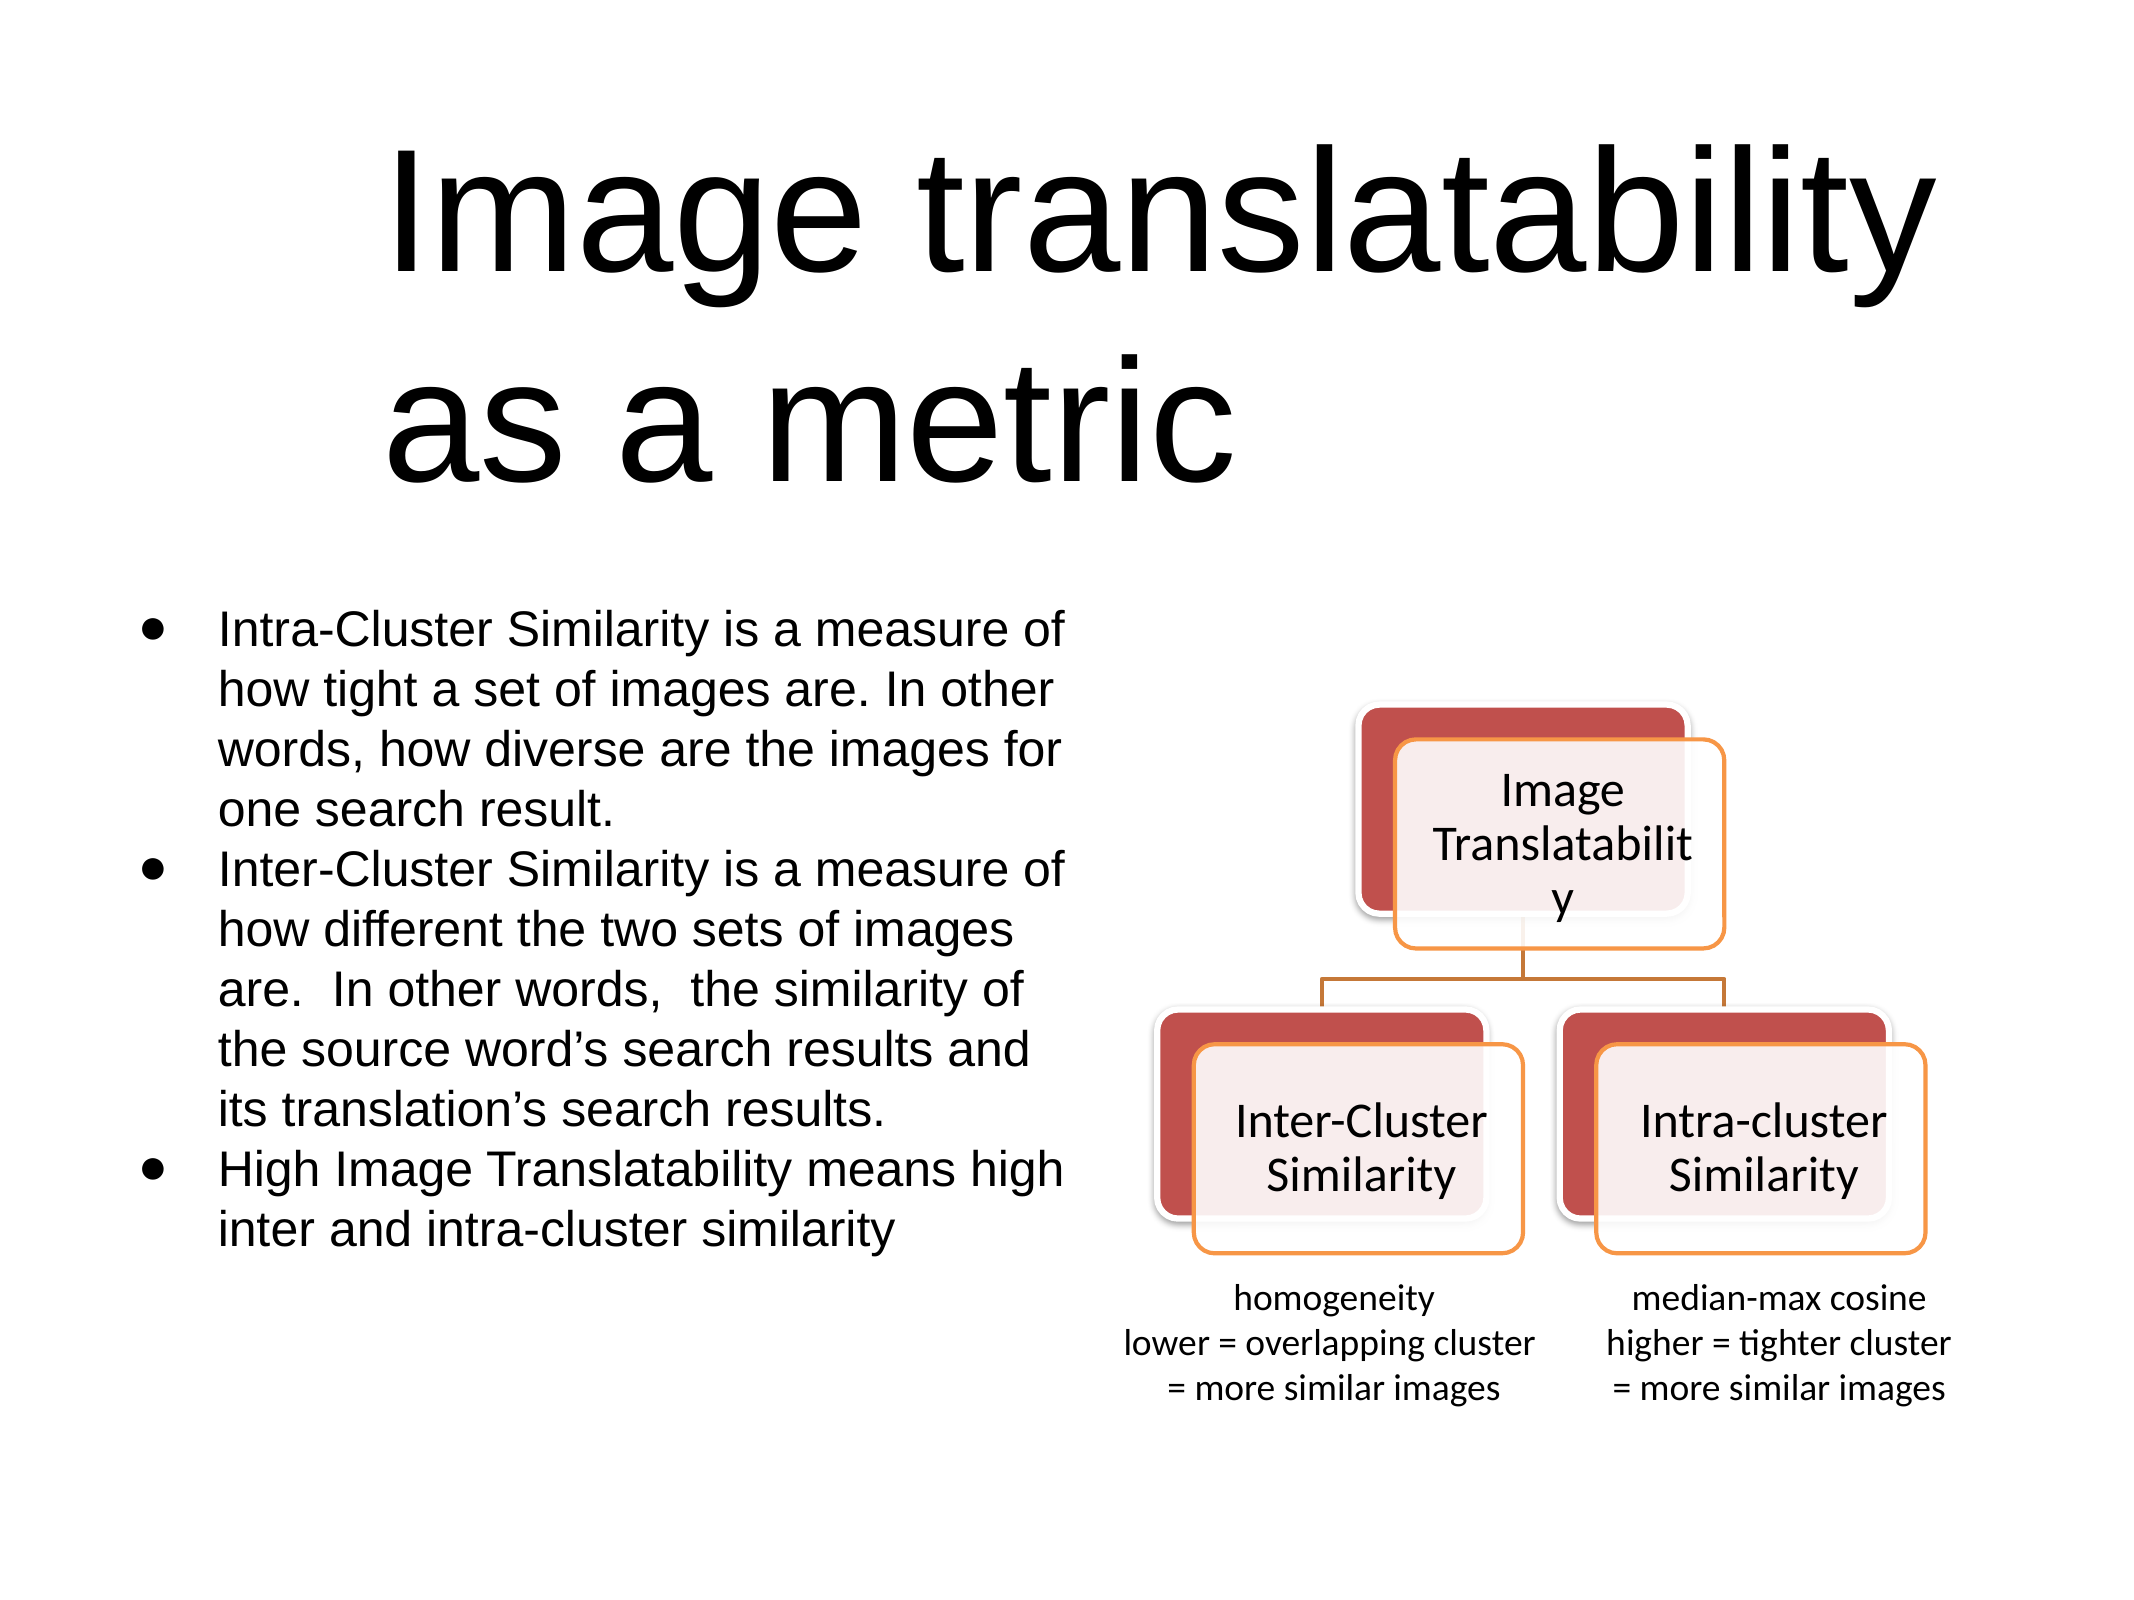

# Image translatability as a metric
Intra-Cluster Similarity is a measure of how tight a set of images are. In other words, how diverse are the images for one search result.
Inter-Cluster Similarity is a measure of how different the two sets of images are.  In other words,  the similarity of the source word’s search results and its translation’s search results.
High Image Translatability means high inter and intra-cluster similarity

Image Translatability
Inter-Cluster Similarity
Intra-cluster Similarity

homogeneity
lower = overlapping cluster
= more similar images
median-max cosine
higher = tighter cluster = more similar images